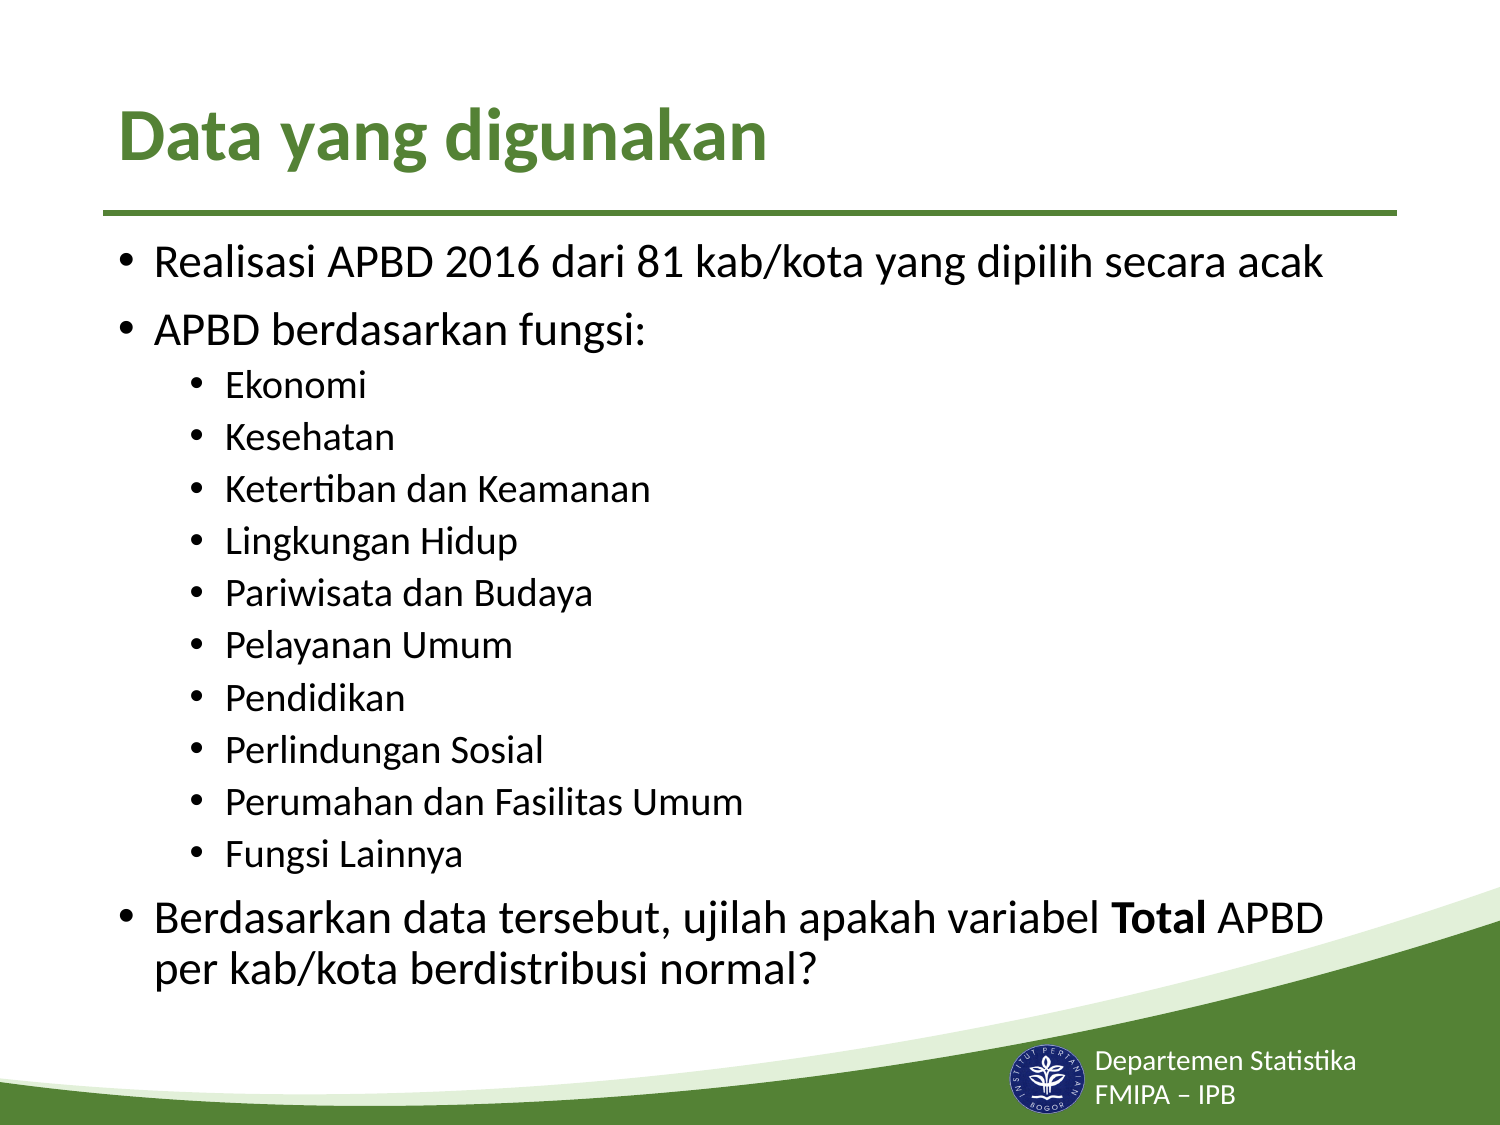

# Data yang digunakan
Realisasi APBD 2016 dari 81 kab/kota yang dipilih secara acak
APBD berdasarkan fungsi:
Ekonomi
Kesehatan
Ketertiban dan Keamanan
Lingkungan Hidup
Pariwisata dan Budaya
Pelayanan Umum
Pendidikan
Perlindungan Sosial
Perumahan dan Fasilitas Umum
Fungsi Lainnya
Berdasarkan data tersebut, ujilah apakah variabel Total APBD per kab/kota berdistribusi normal?